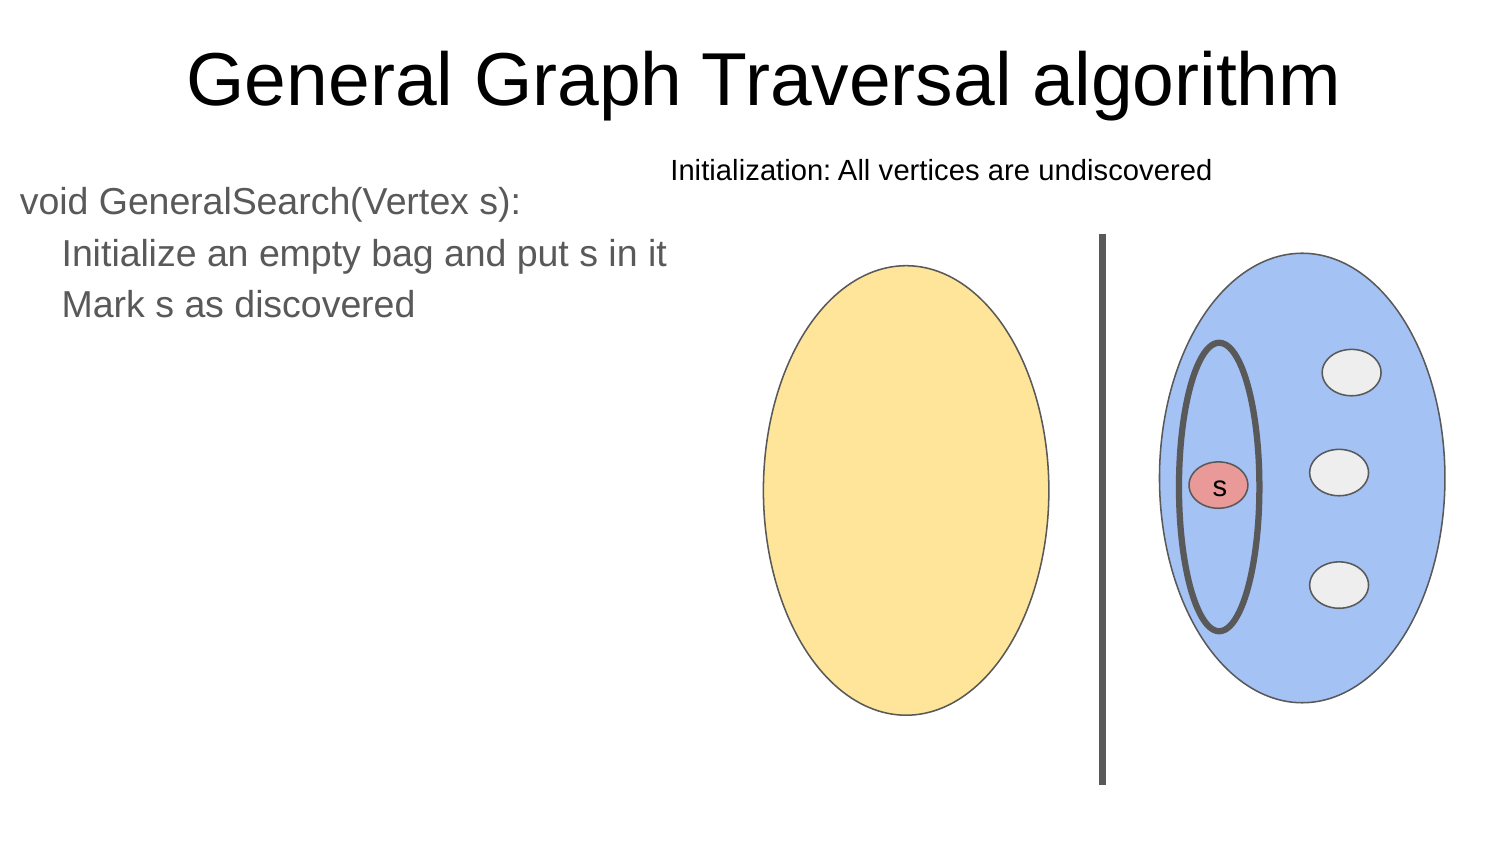

# General Graph Traversal algorithm
Initialization: All vertices are undiscovered
void GeneralSearch(Vertex s):
    Initialize an empty bag and put s in it
    Mark s as discovered

s